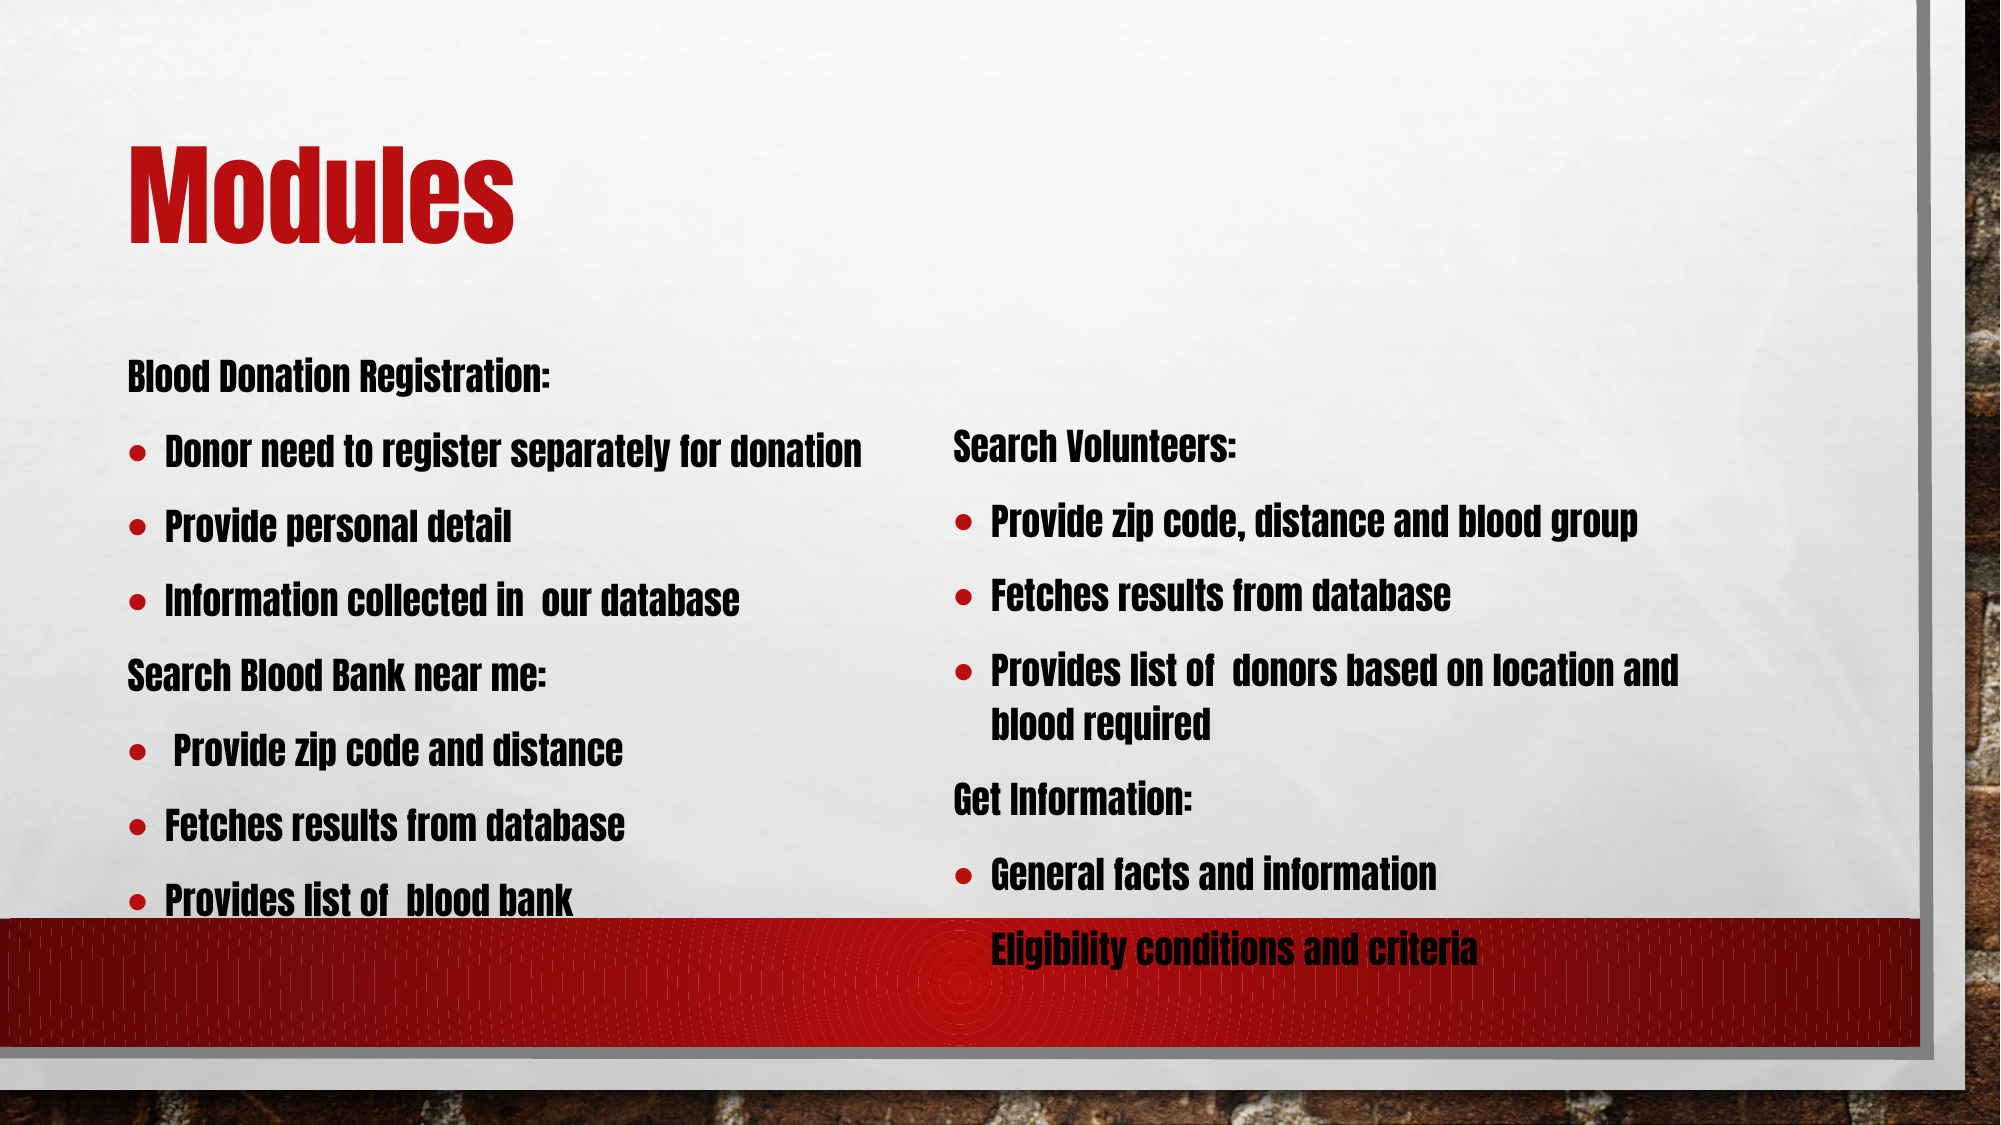

# Modules
Blood Donation Registration:
Donor need to register separately for donation
Provide personal detail
Information collected in  our database
Search Blood Bank near me:
 Provide zip code and distance
Fetches results from database
Provides list of  blood bank

Search Volunteers:
Provide zip code, distance and blood group
Fetches results from database
Provides list of  donors based on location and blood required
Get Information:
General facts and information
Eligibility conditions and criteria